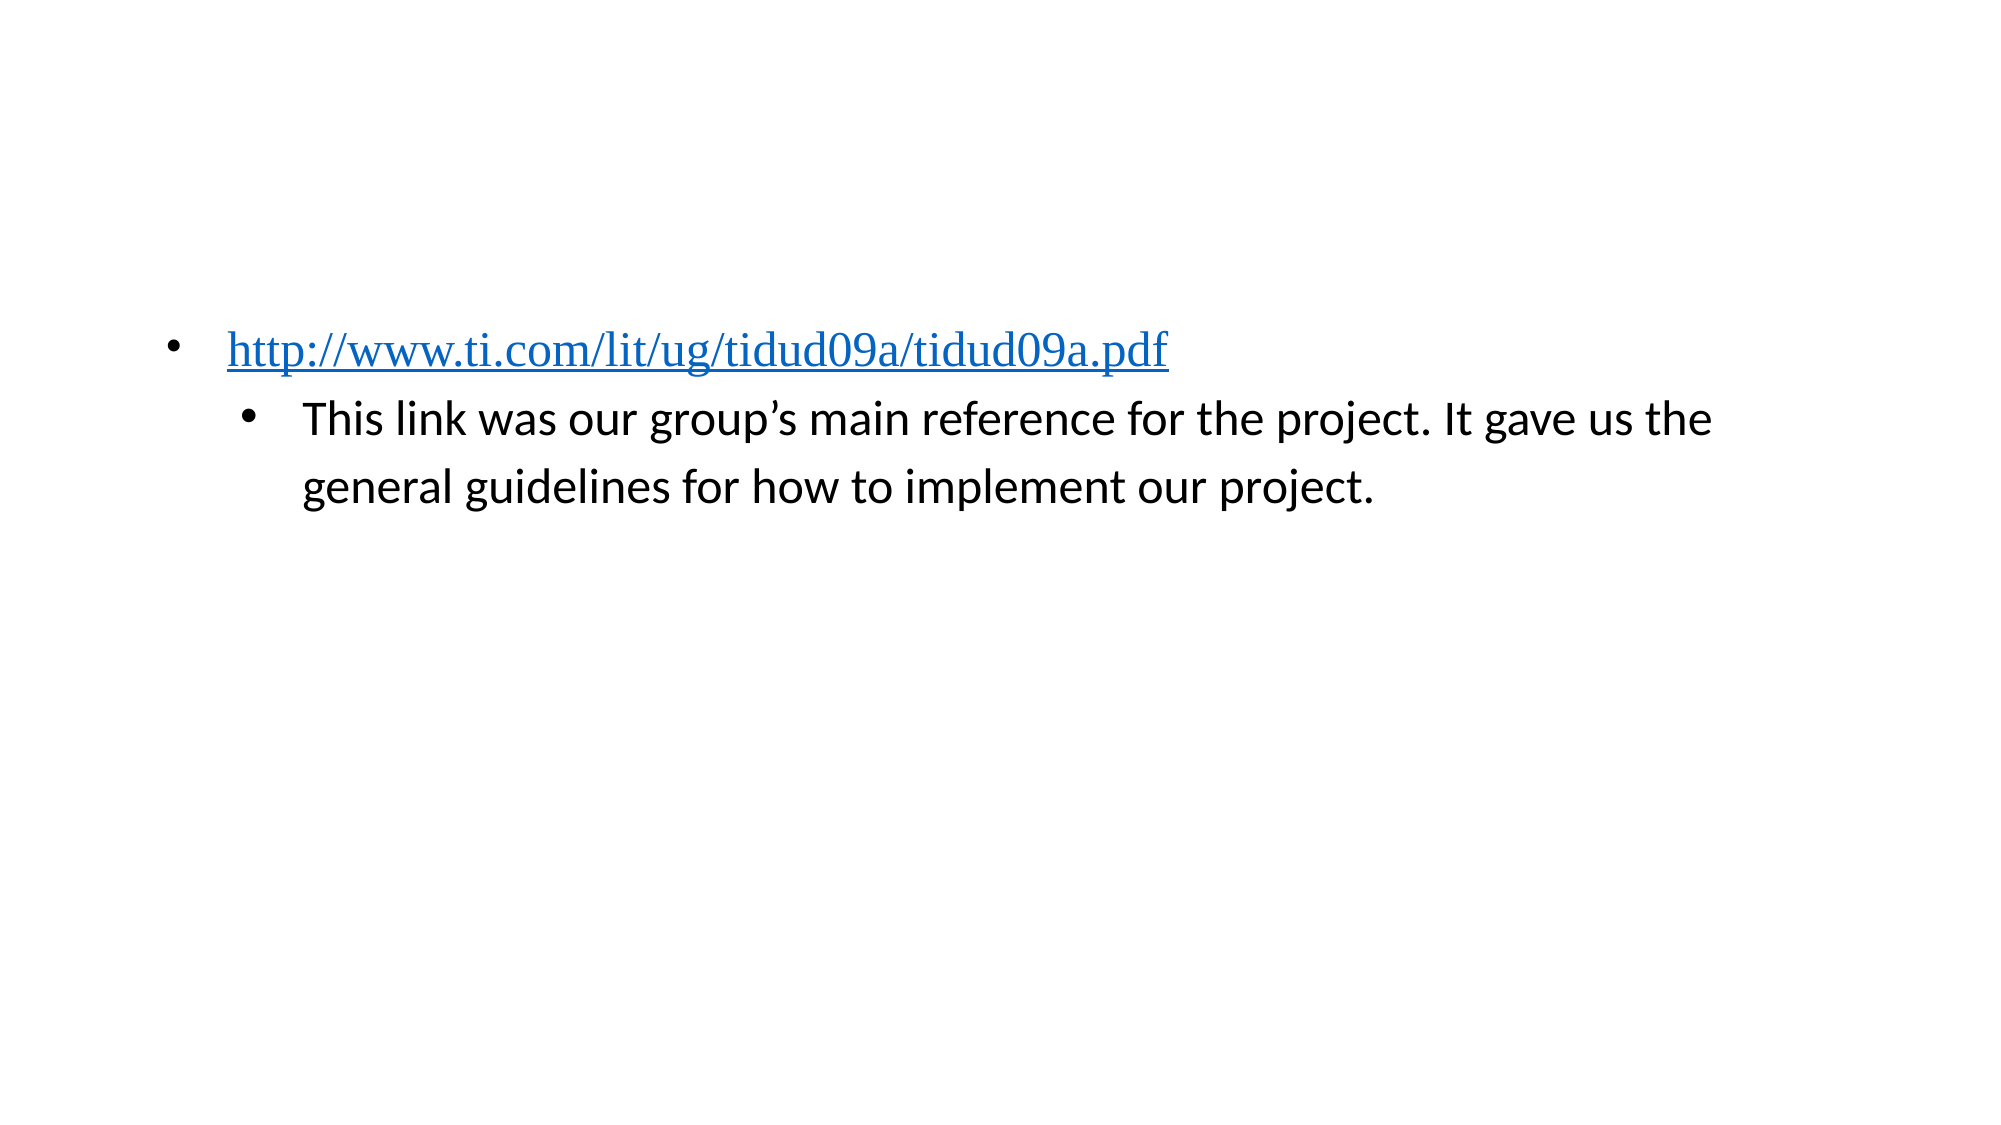

#
http://www.ti.com/lit/ug/tidud09a/tidud09a.pdf
This link was our group’s main reference for the project. It gave us the general guidelines for how to implement our project.